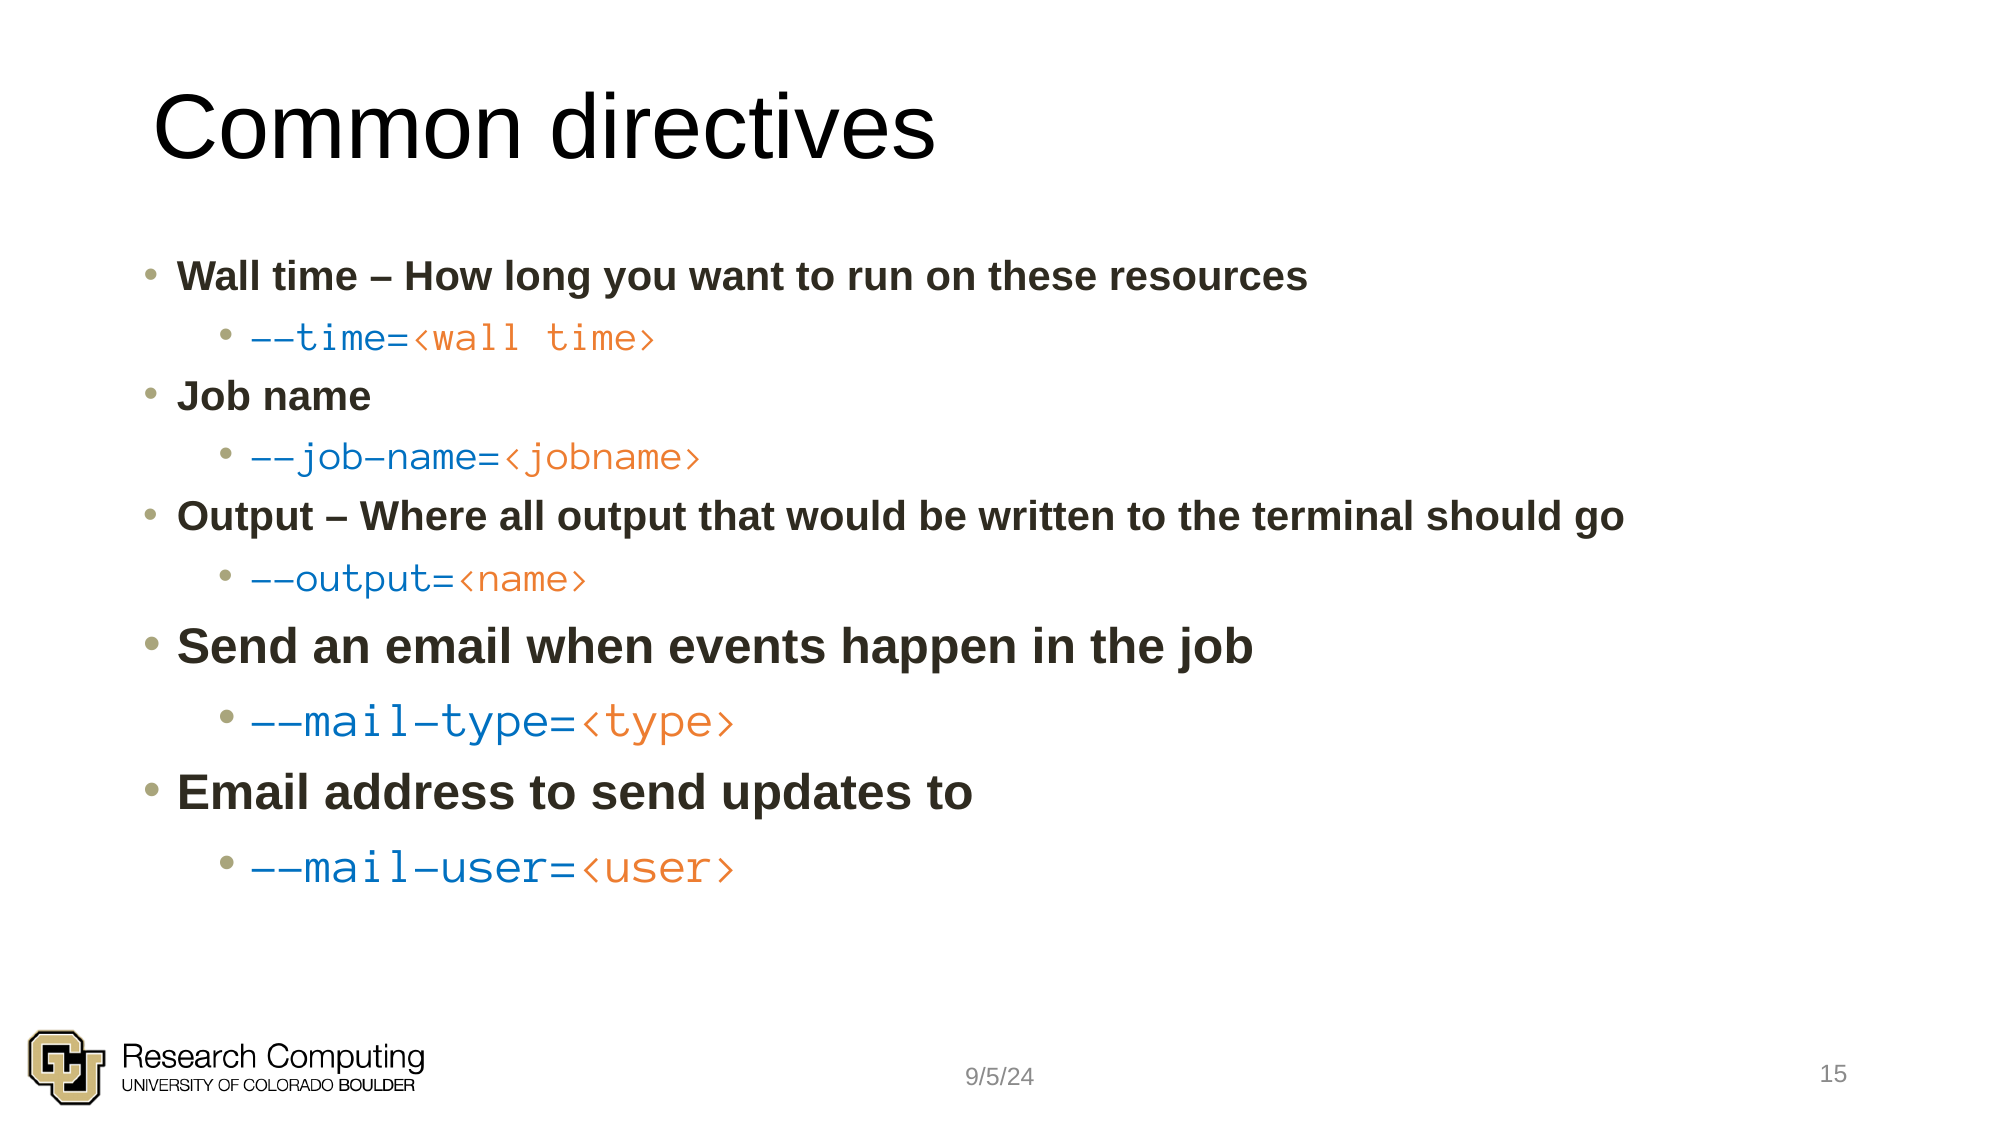

# Common directives
Wall time – How long you want to run on these resources
--time=<wall time>
Job name
--job-name=<jobname>
Output – Where all output that would be written to the terminal should go
--output=<name>
Send an email when events happen in the job
--mail-type=<type>
Email address to send updates to
--mail-user=<user>
15
9/5/24